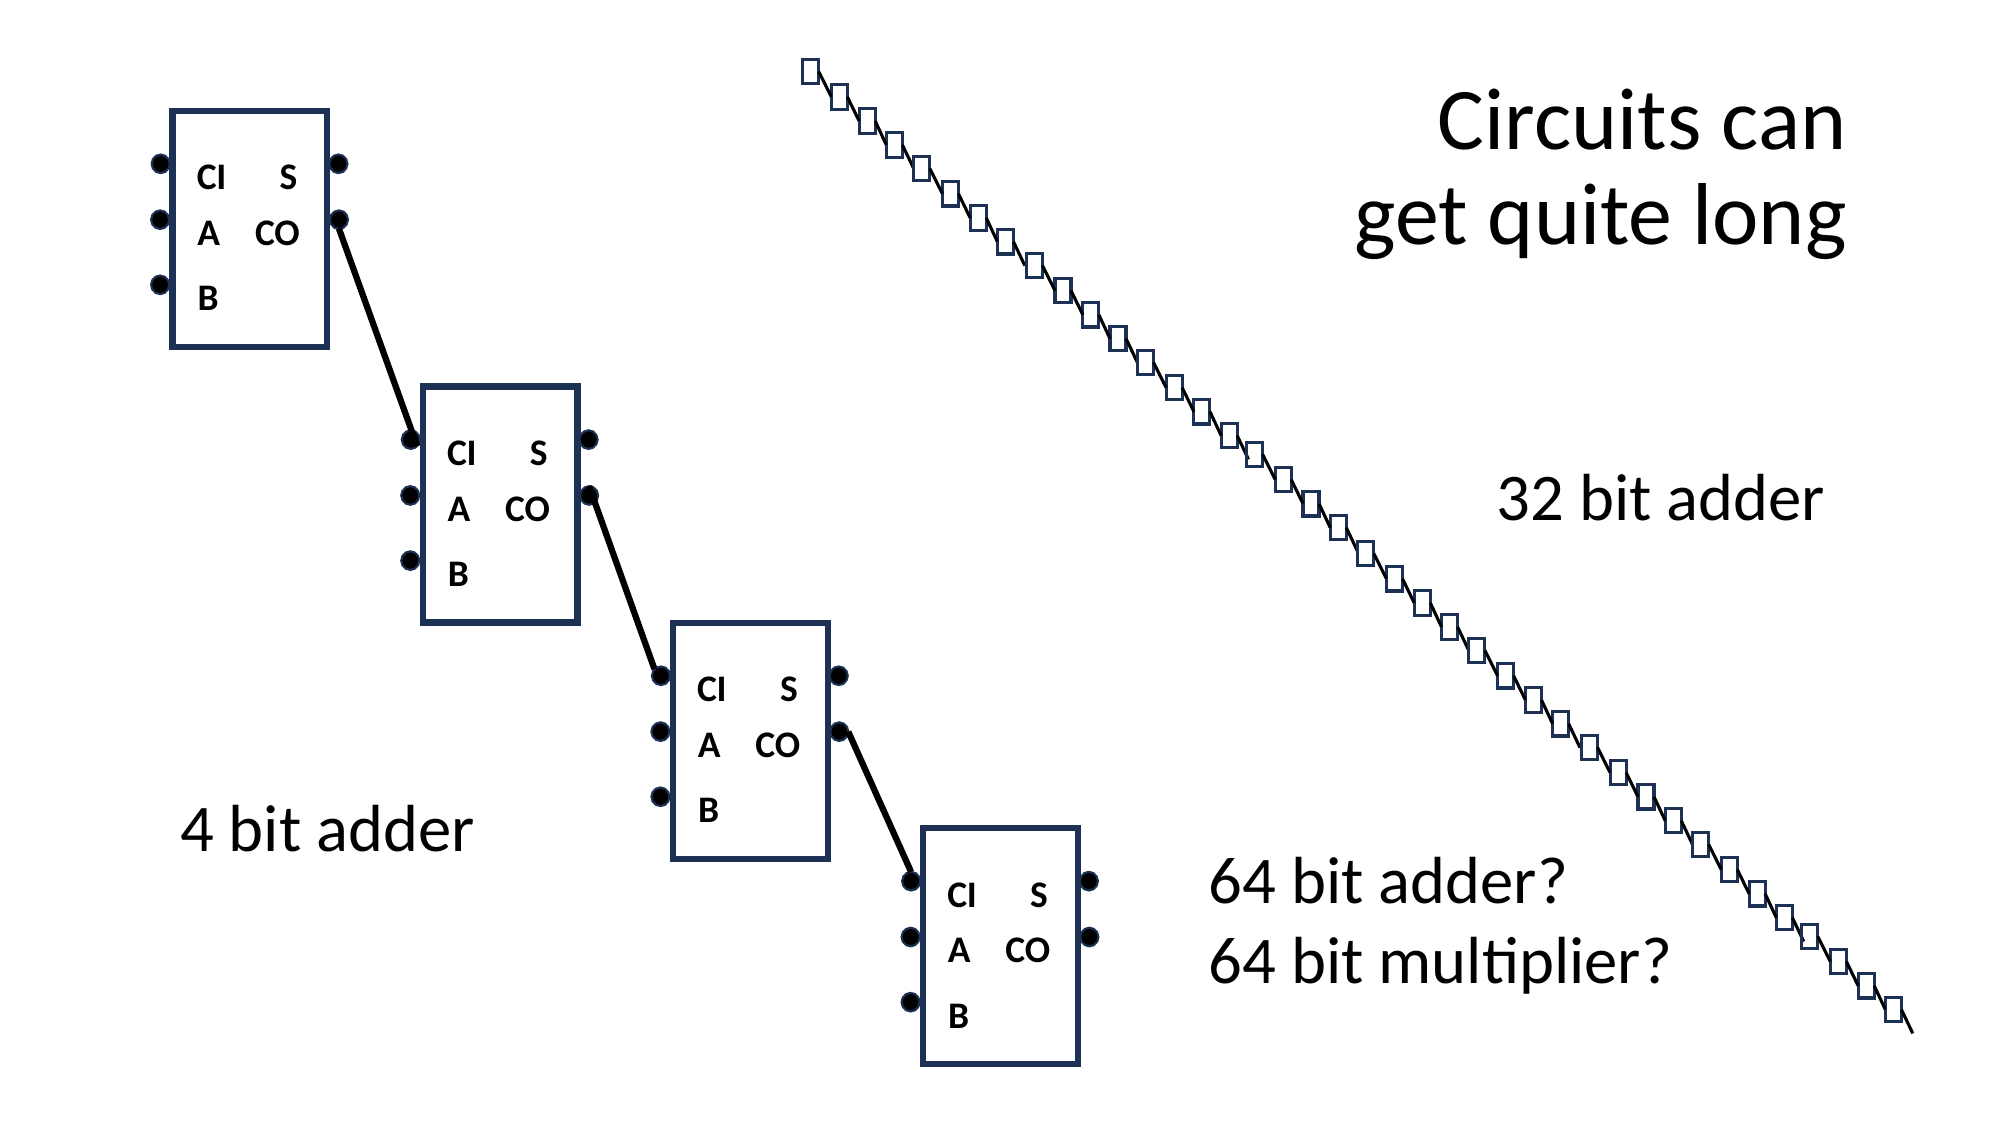

# Circuits can get quite long

CI
S

A
CO

B

CI
S

A
CO

B

CI
S

A
CO

B

CI
S

A
CO

B

32 bit adder
4 bit adder
64 bit adder?
64 bit multiplier?